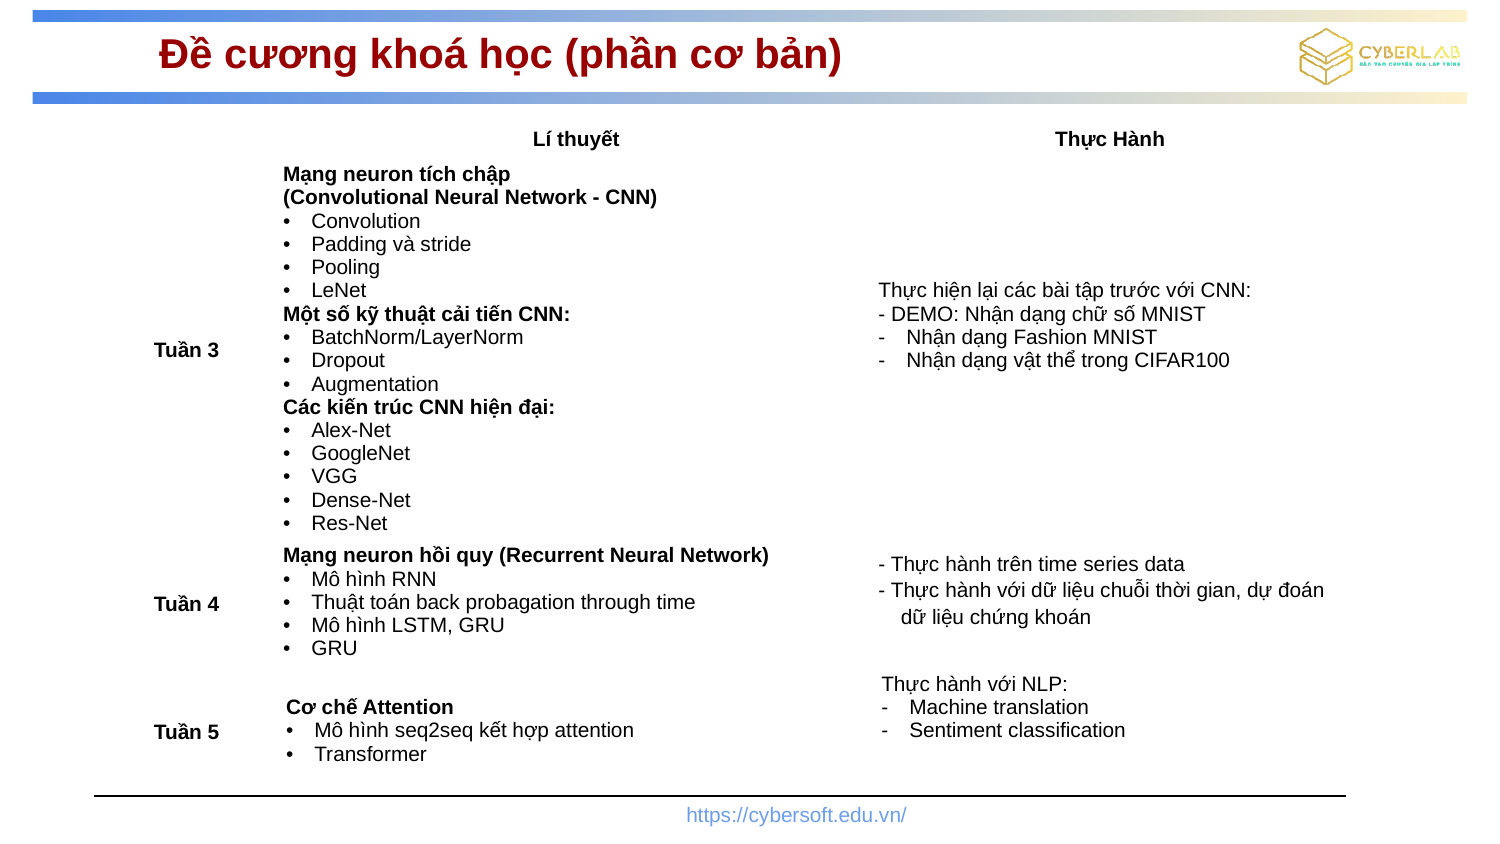

# Đề cương khoá học (phần cơ bản)
|  | Lí thuyết | Thực Hành |
| --- | --- | --- |
| Tuần 3 | Mạng neuron tích chập (Convolutional Neural Network - CNN) Convolution Padding và stride Pooling LeNet Một số kỹ thuật cải tiến CNN: BatchNorm/LayerNorm Dropout Augmentation Các kiến trúc CNN hiện đại: Alex-Net GoogleNet VGG Dense-Net Res-Net | Thực hiện lại các bài tập trước với CNN: - DEMO: Nhận dạng chữ số MNIST Nhận dạng Fashion MNIST Nhận dạng vật thể trong CIFAR100 |
| Tuần 4 | Mạng neuron hồi quy (Recurrent Neural Network) Mô hình RNN Thuật toán back probagation through time Mô hình LSTM, GRU GRU | - Thực hành trên time series data - Thực hành với dữ liệu chuỗi thời gian, dự đoán dữ liệu chứng khoán |
| Tuần 5 | Cơ chế Attention Mô hình seq2seq kết hợp attention Transformer | Thực hành với NLP: Machine translation Sentiment classification |